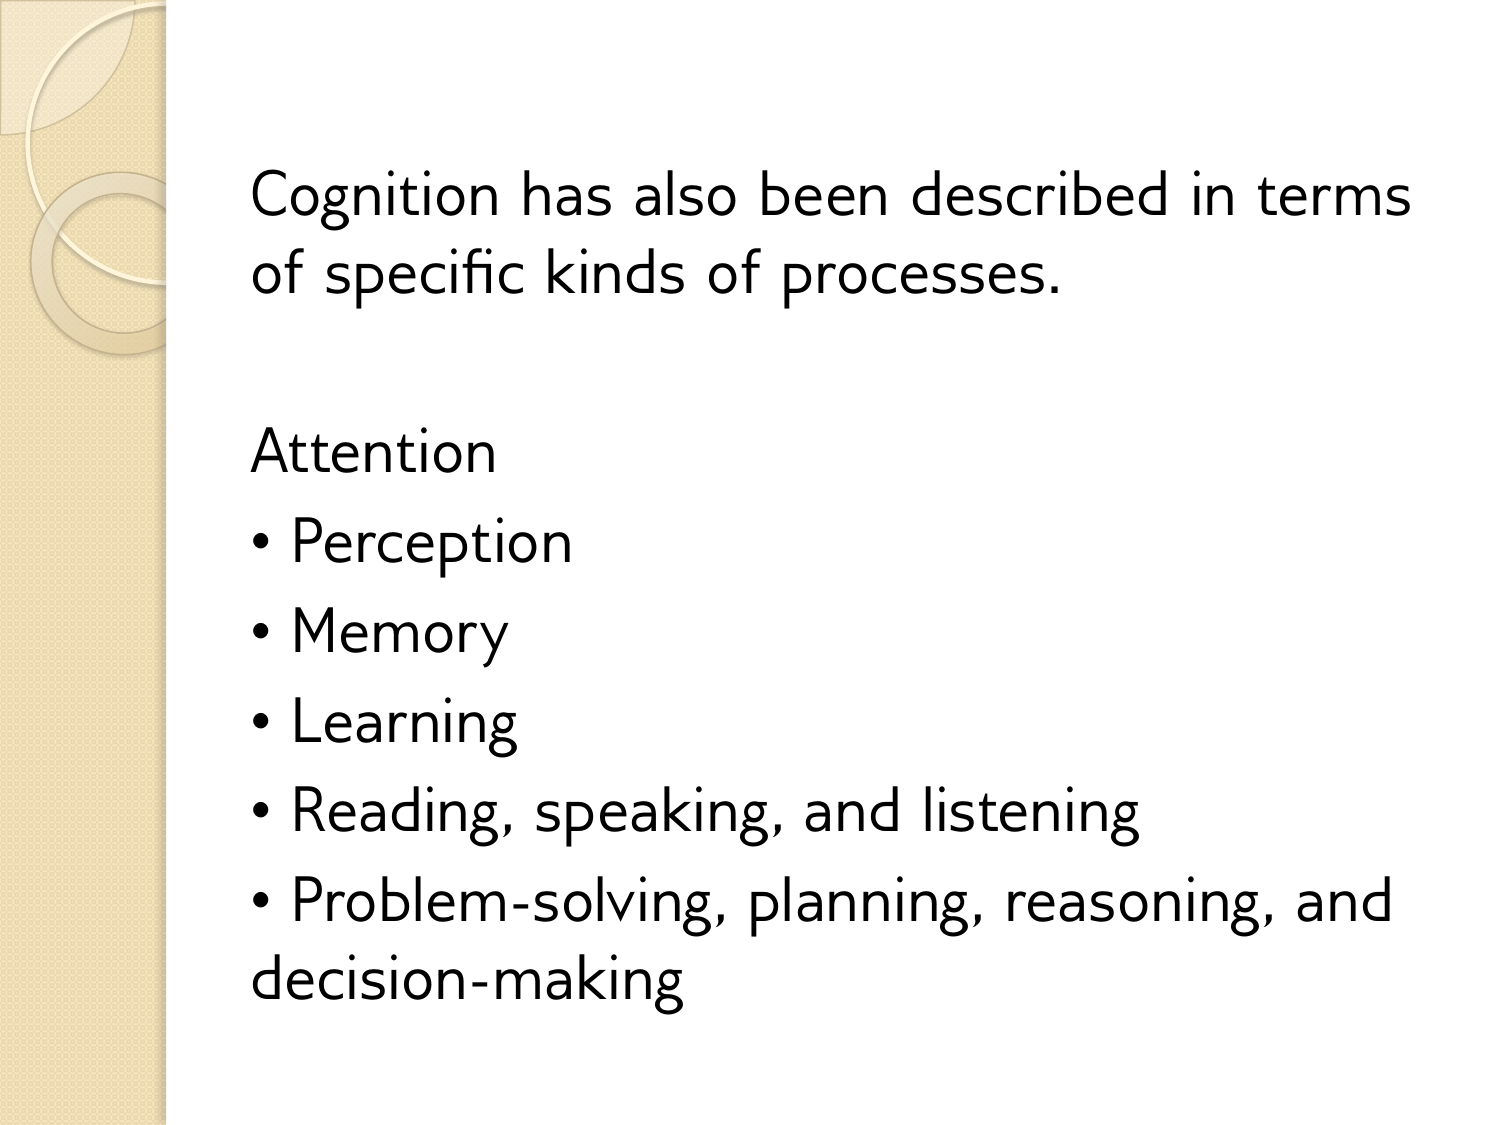

Cognition has also been described in terms of specific kinds of processes.

Attention
• Perception
• Memory
• Learning
• Reading, speaking, and listening
• Problem-solving, planning, reasoning, and decision-making